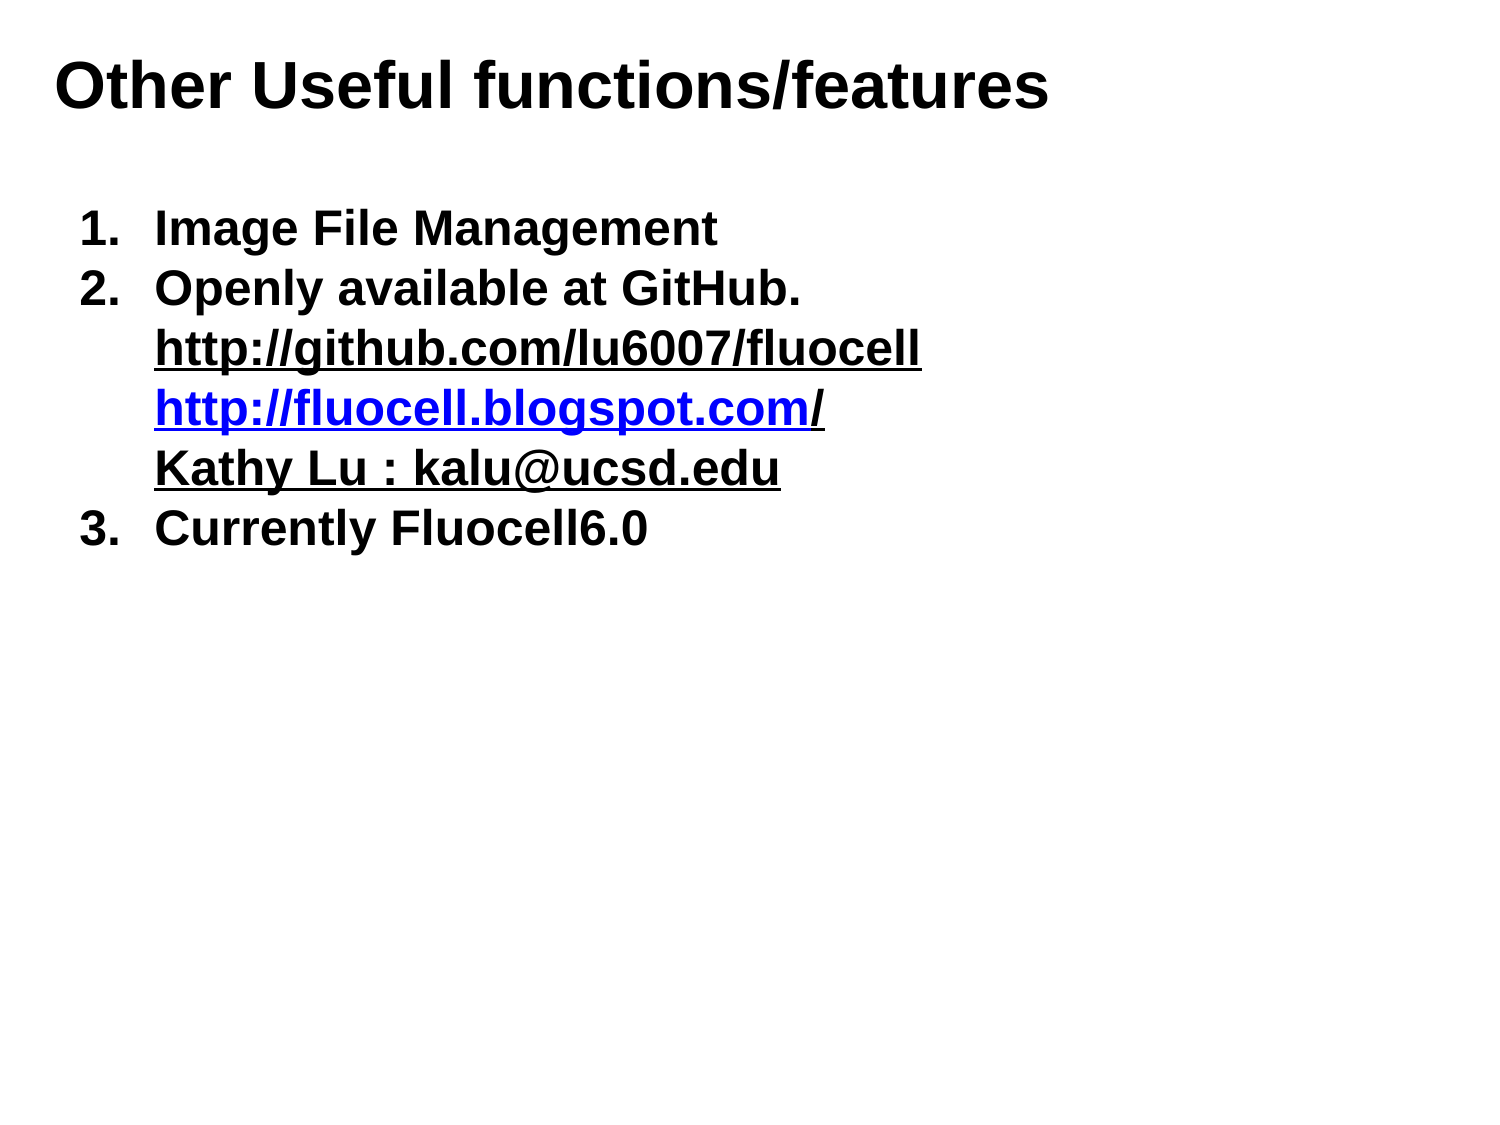

Other Useful functions/features
Image File Management
Openly available at GitHub.
http://github.com/lu6007/fluocell
http://fluocell.blogspot.com/
Kathy Lu : kalu@ucsd.edu
Currently Fluocell6.0